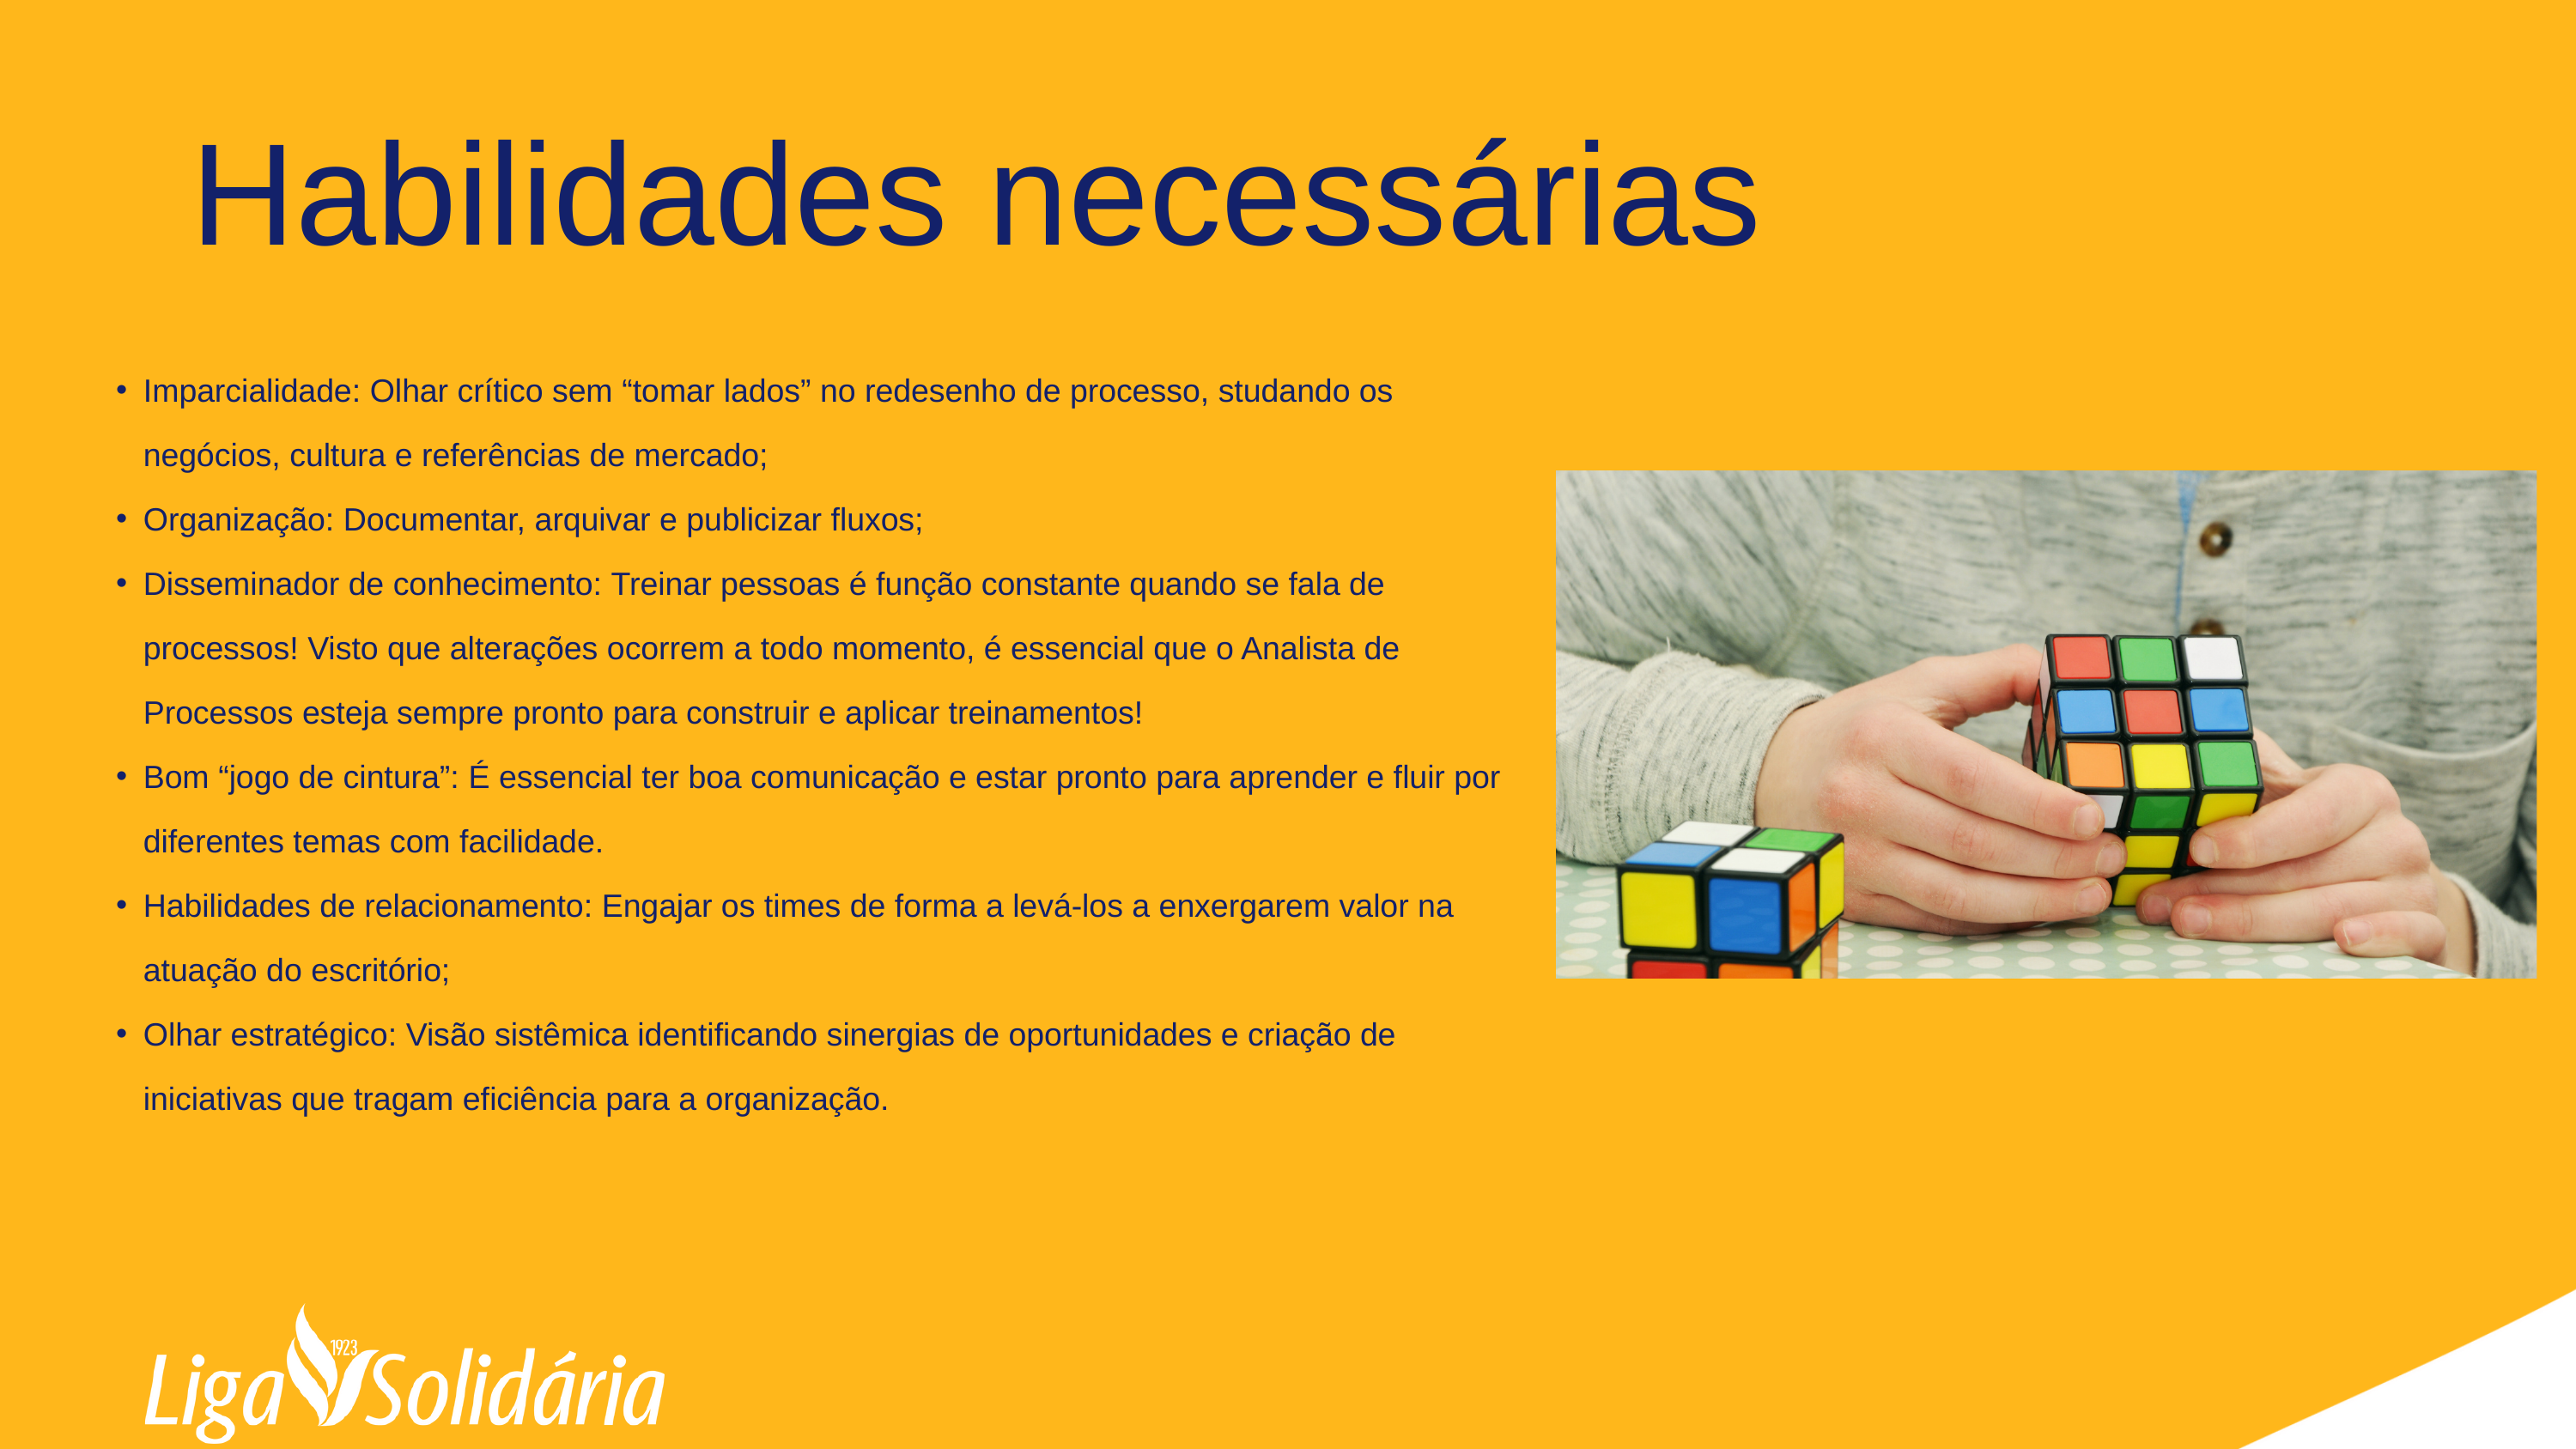

Habilidades necessárias
Imparcialidade: Olhar crítico sem “tomar lados” no redesenho de processo, studando os negócios, cultura e referências de mercado;
Organização: Documentar, arquivar e publicizar fluxos;
Disseminador de conhecimento: Treinar pessoas é função constante quando se fala de processos! Visto que alterações ocorrem a todo momento, é essencial que o Analista de Processos esteja sempre pronto para construir e aplicar treinamentos!
Bom “jogo de cintura”: É essencial ter boa comunicação e estar pronto para aprender e fluir por diferentes temas com facilidade.
Habilidades de relacionamento: Engajar os times de forma a levá-los a enxergarem valor na atuação do escritório;
Olhar estratégico: Visão sistêmica identificando sinergias de oportunidades e criação de iniciativas que tragam eficiência para a organização.